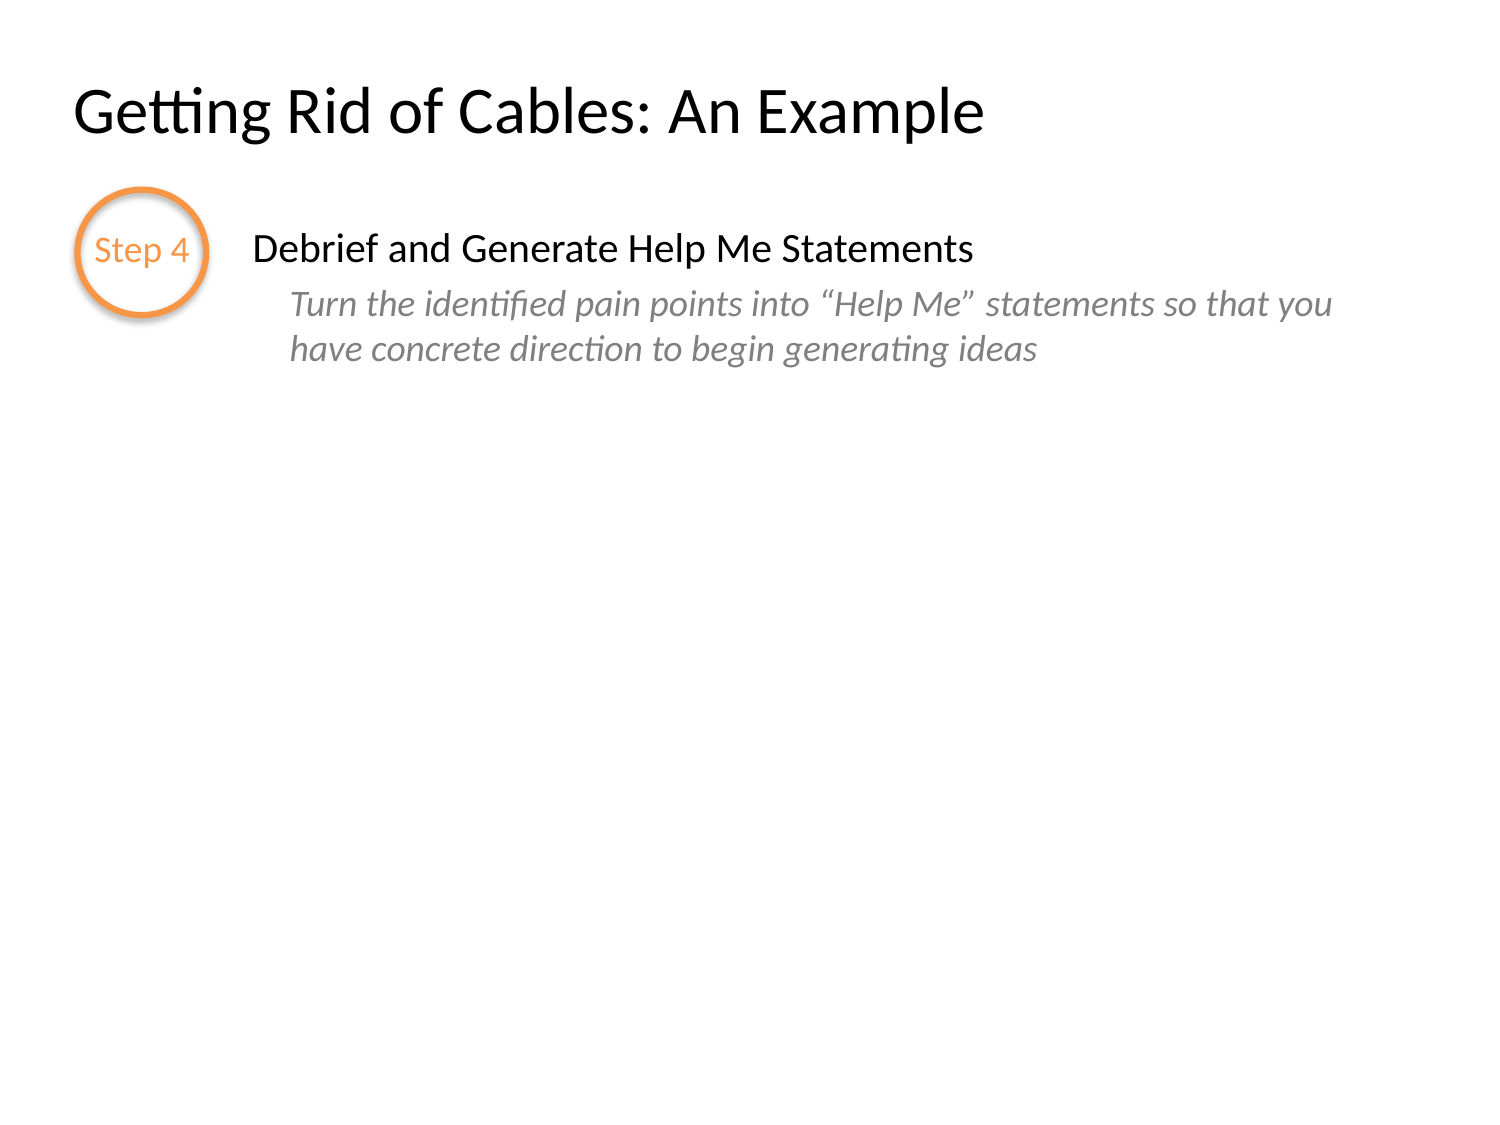

Getting Rid of Cables: An Example

Debrief and Generate Help Me Statements
Step 4
Turn the identified pain points into “Help Me” statements so that you have concrete direction to begin generating ideas